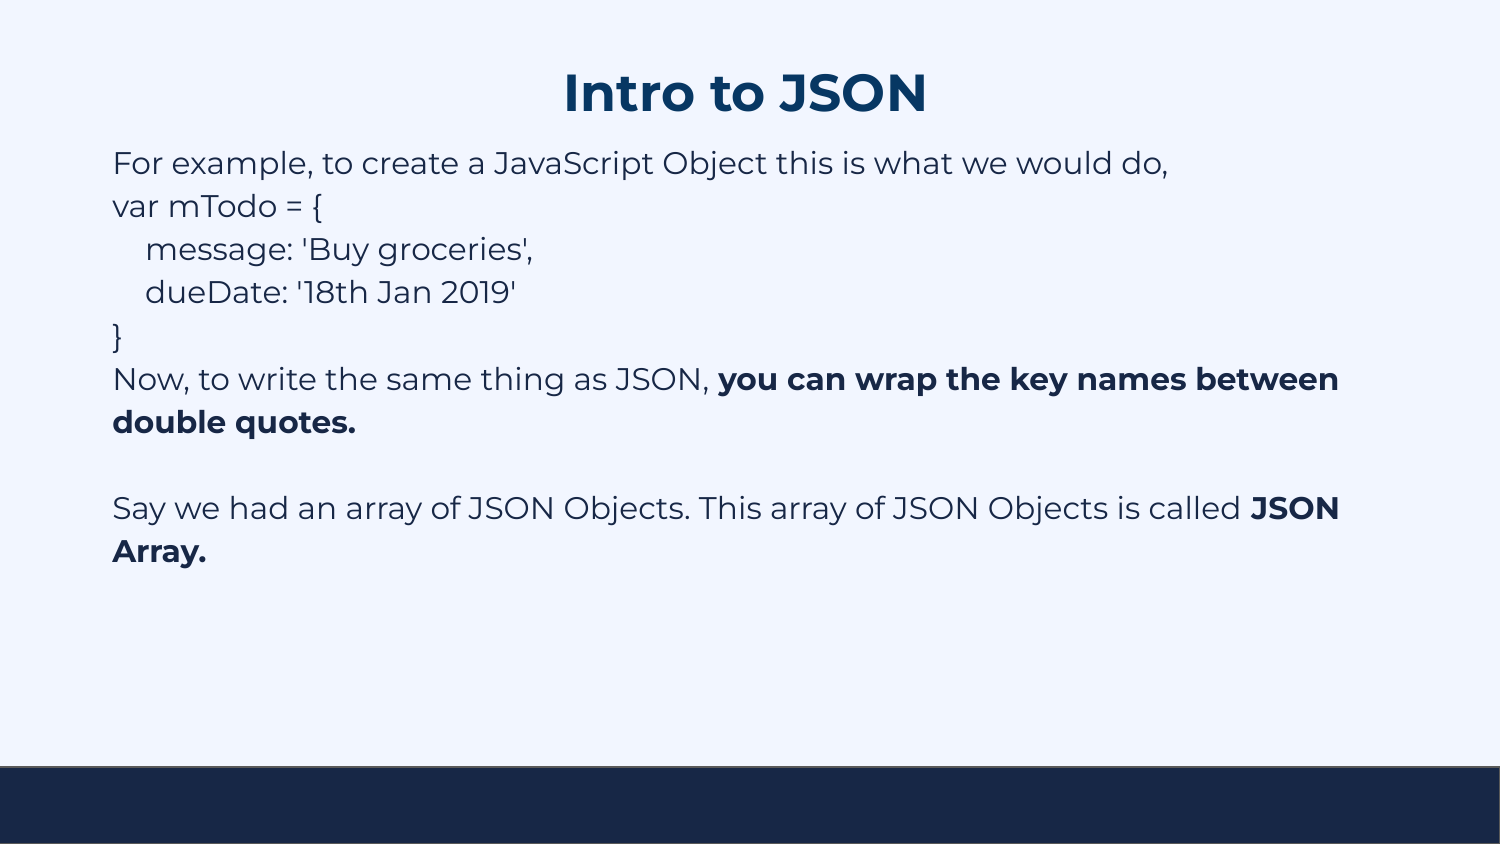

# Intro to JSON
For example, to create a JavaScript Object this is what we would do,
var mTodo = {
    message: 'Buy groceries',
    dueDate: '18th Jan 2019'
}
Now, to write the same thing as JSON, you can wrap the key names between double quotes.

Say we had an array of JSON Objects. This array of JSON Objects is called JSON Array.